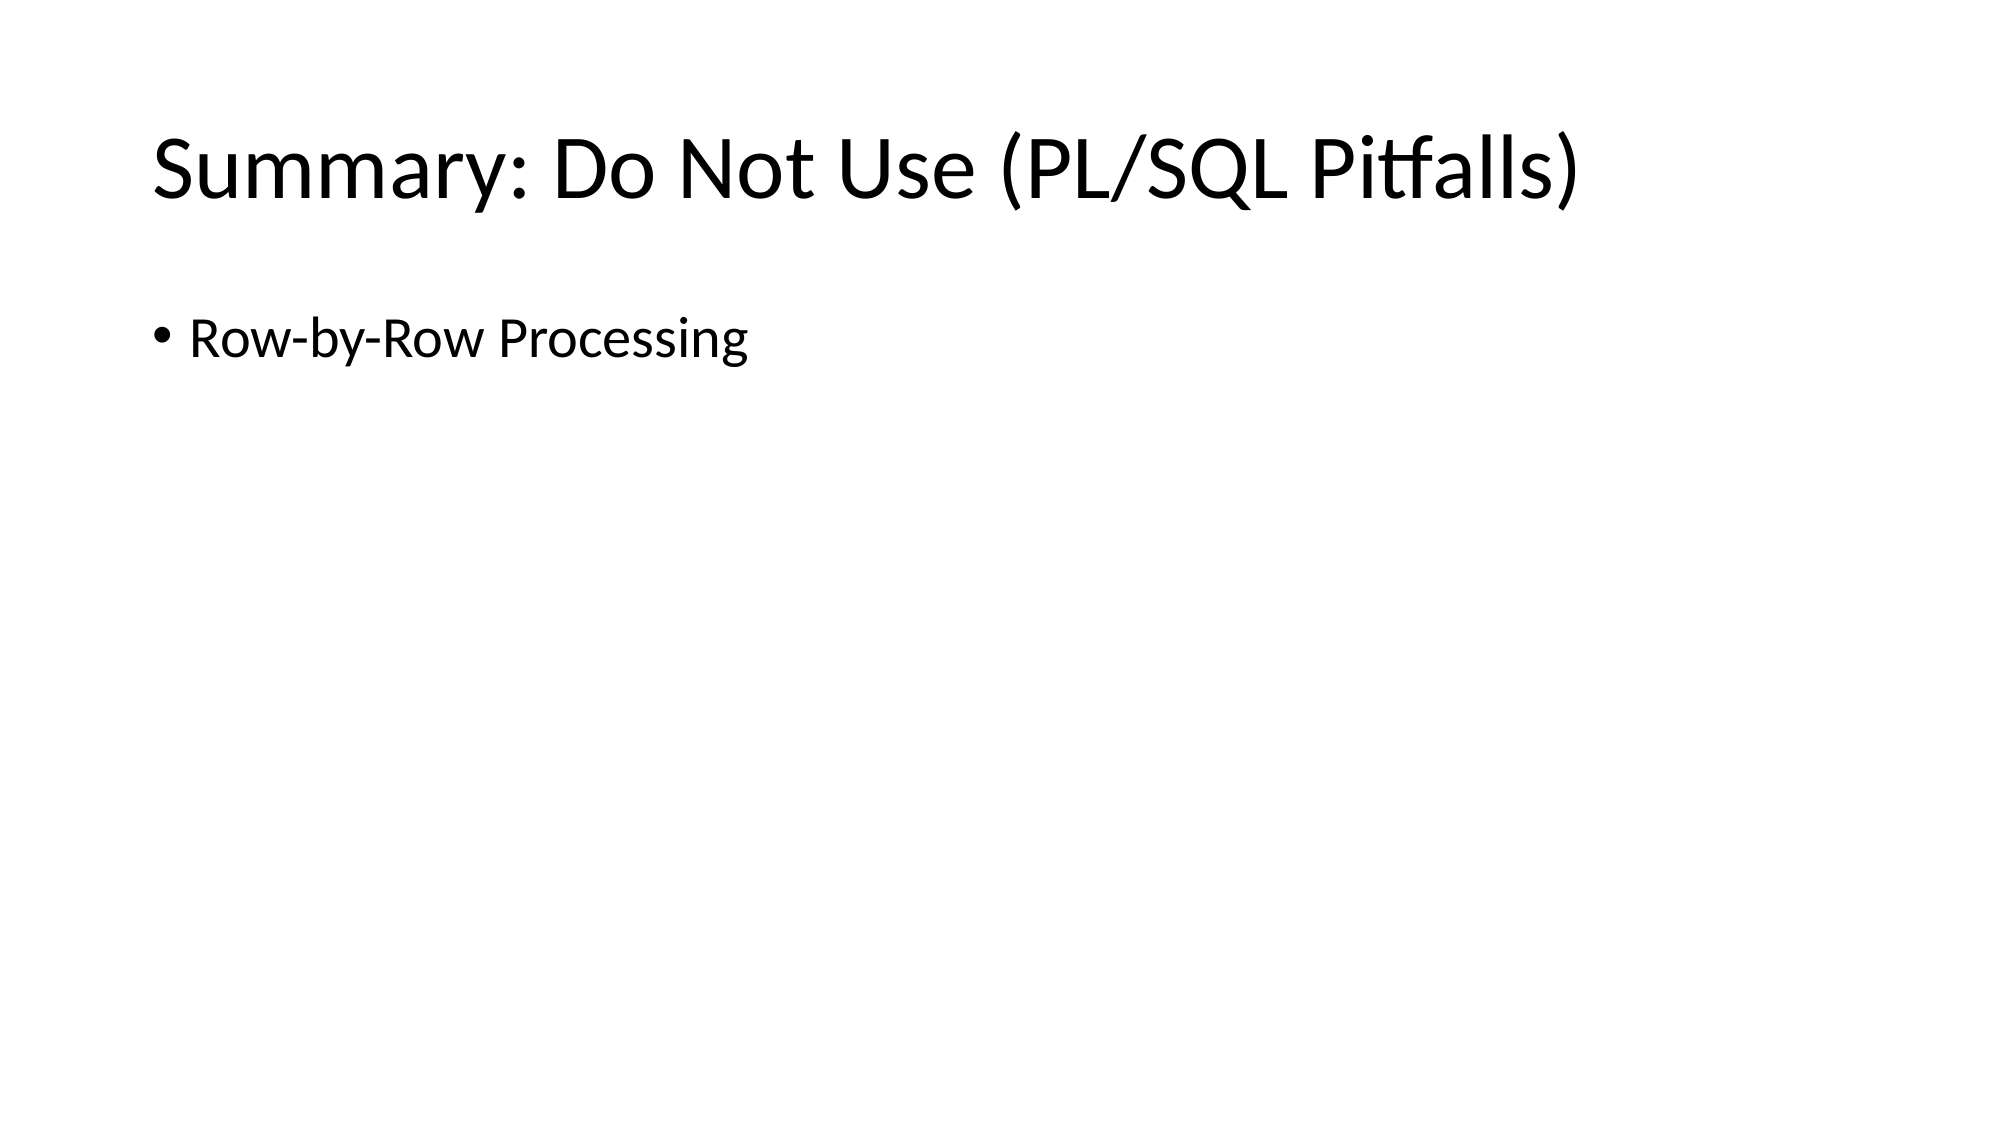

# Summary: Do Not Use (PL/SQL Pitfalls)
Row-by-Row Processing